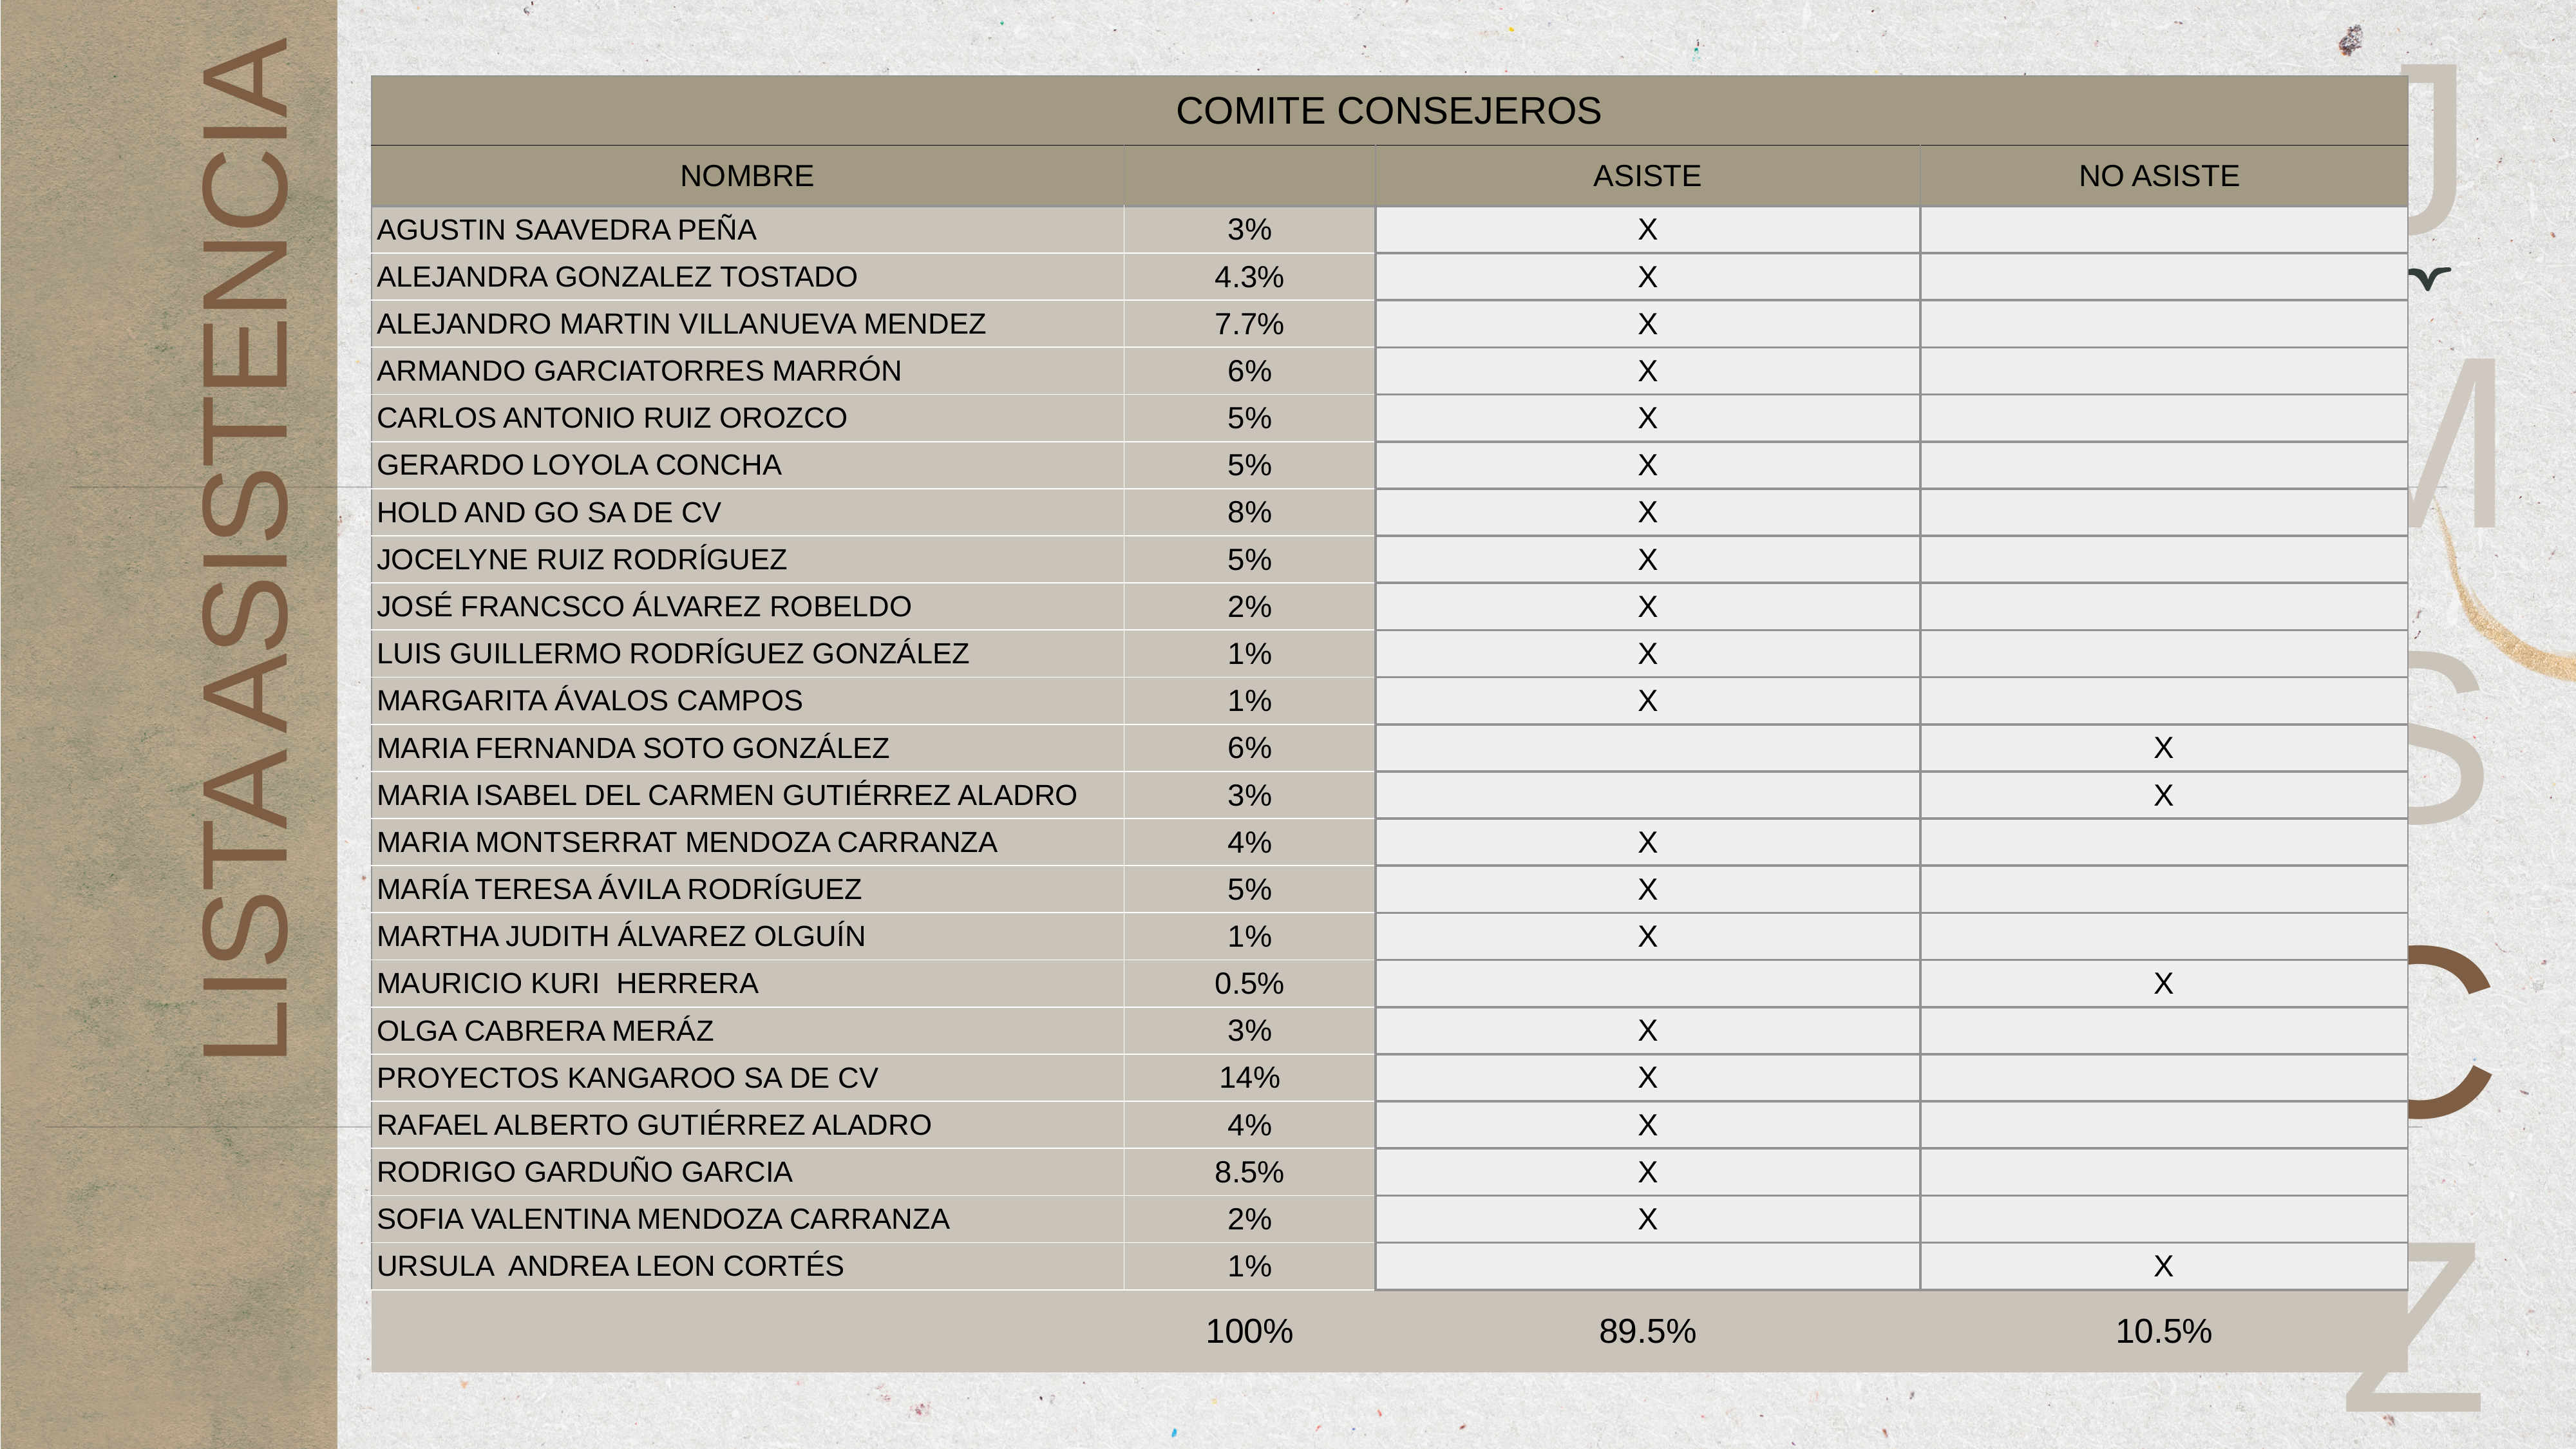

| COMITE CONSEJEROS |  |  |  |
| --- | --- | --- | --- |
| Nombre |  | ASISTE | NO ASISTE |
| AGUSTIN SAAVEDRA PEÑA | 3% | x |  |
| ALEJANDRA GONZALEZ TOSTADO | 4.3% | X |  |
| ALEJANDRO MARTIN VILLANUEVA MENDEZ | 7.7% | X |  |
| ARMANDO GARCIATORRES MARRÓN | 6% | X |  |
| CARLOS ANTONIO RUIZ OROZCO | 5% | X |  |
| GERARDO LOYOLA CONCHA | 5% | X |  |
| HOLD AND GO SA DE CV | 8% | X |  |
| JOCELYNE RUIZ RODRÍGUEZ | 5% | X |  |
| JOSÉ FRANCSCO ÁLVAREZ ROBELDO | 2% | X |  |
| LUIS GUILLERMO RODRÍGUEZ GONZÁLEZ | 1% | X |  |
| MARGARITA ÁVALOS CAMPOS | 1% | X |  |
| MARIA FERNANDA SOTO GONZÁLEZ | 6% |  | x |
| MARIA ISABEL DEL CARMEN GUTIÉRREZ ALADRO | 3% |  | X |
| MARIA MONTSERRAT MENDOZA CARRANZA | 4% | X |  |
| MARÍA TERESA ÁVILA RODRÍGUEZ | 5% | x |  |
| MARTHA JUDITH ÁLVAREZ OLGUÍN | 1% | x |  |
| MAURICIO KURI HERRERA | 0.5% |  | x |
| OLGA CABRERA MERÁZ | 3% | x |  |
| PROYECTOS KANGAROO SA DE CV | 14% | x |  |
| RAFAEL ALBERTO GUTIÉRREZ ALADRO | 4% | x |  |
| RODRIGO GARDUÑO GARCIA | 8.5% | x |  |
| SOFIA VALENTINA MENDOZA CARRANZA | 2% | x |  |
| URSULA ANDREA LEON CORTÉS | 1% |  | X |
|  | 100% | 89.5% | 10.5% |
LISTA ASISTENCIA